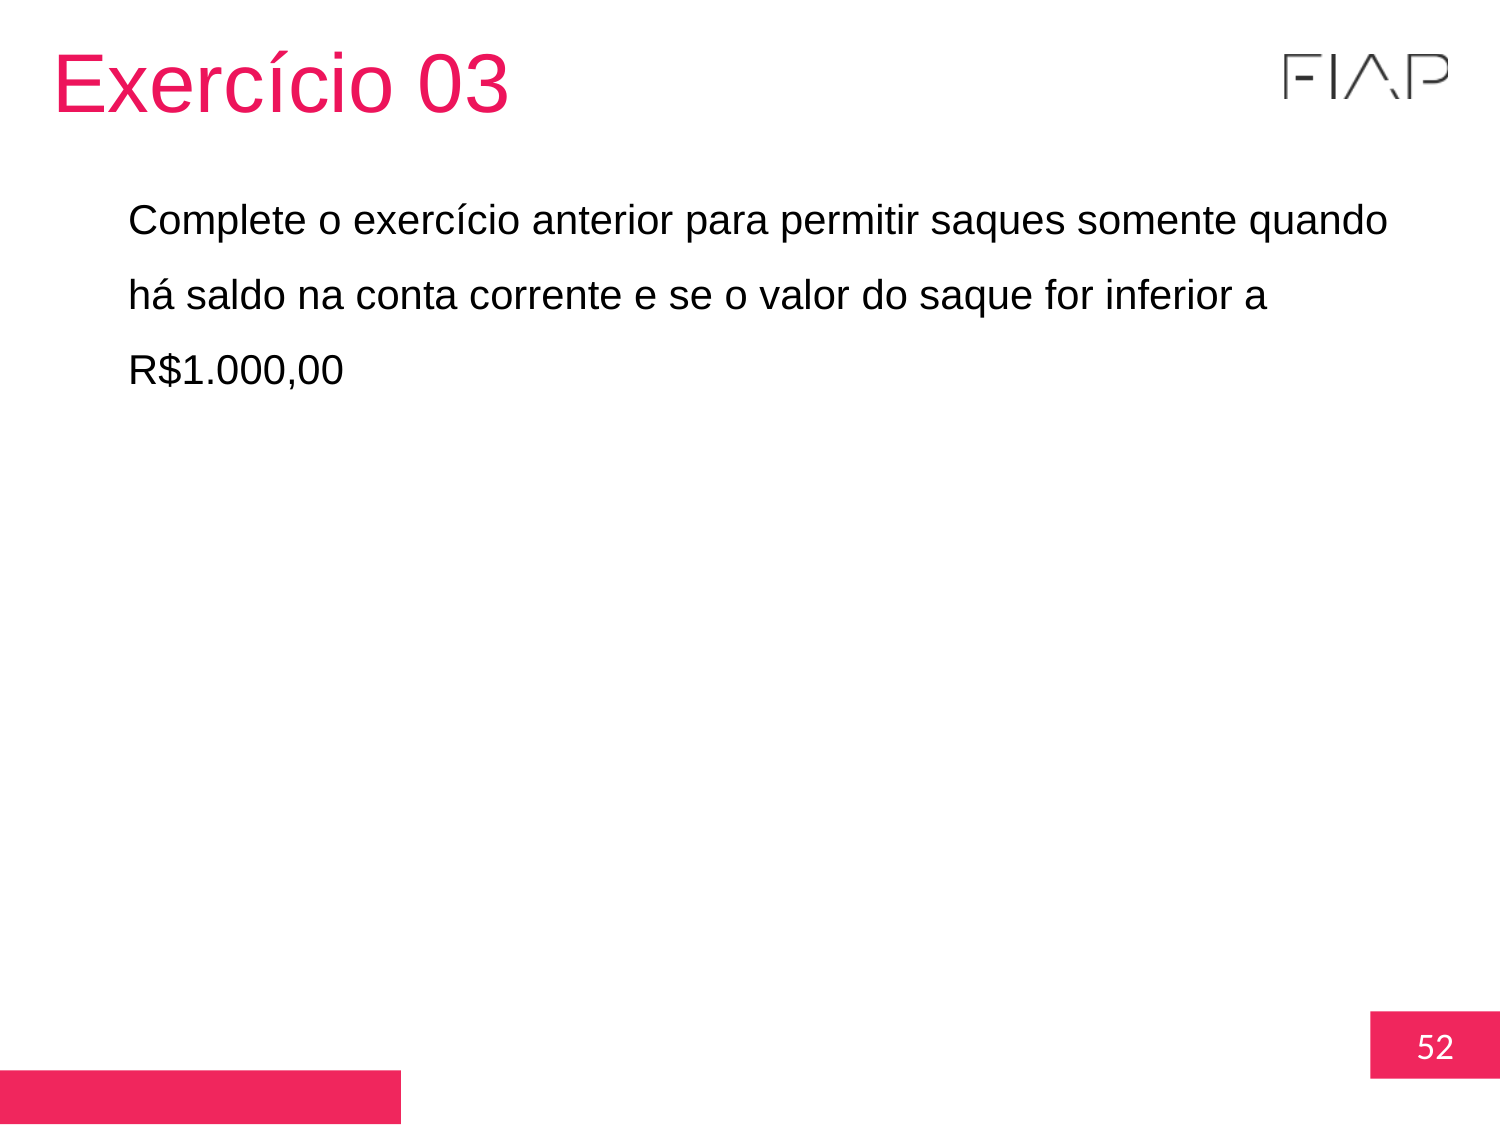

Exercício 03
Complete o exercício anterior para permitir saques somente quando há saldo na conta corrente e se o valor do saque for inferior a R$1.000,00